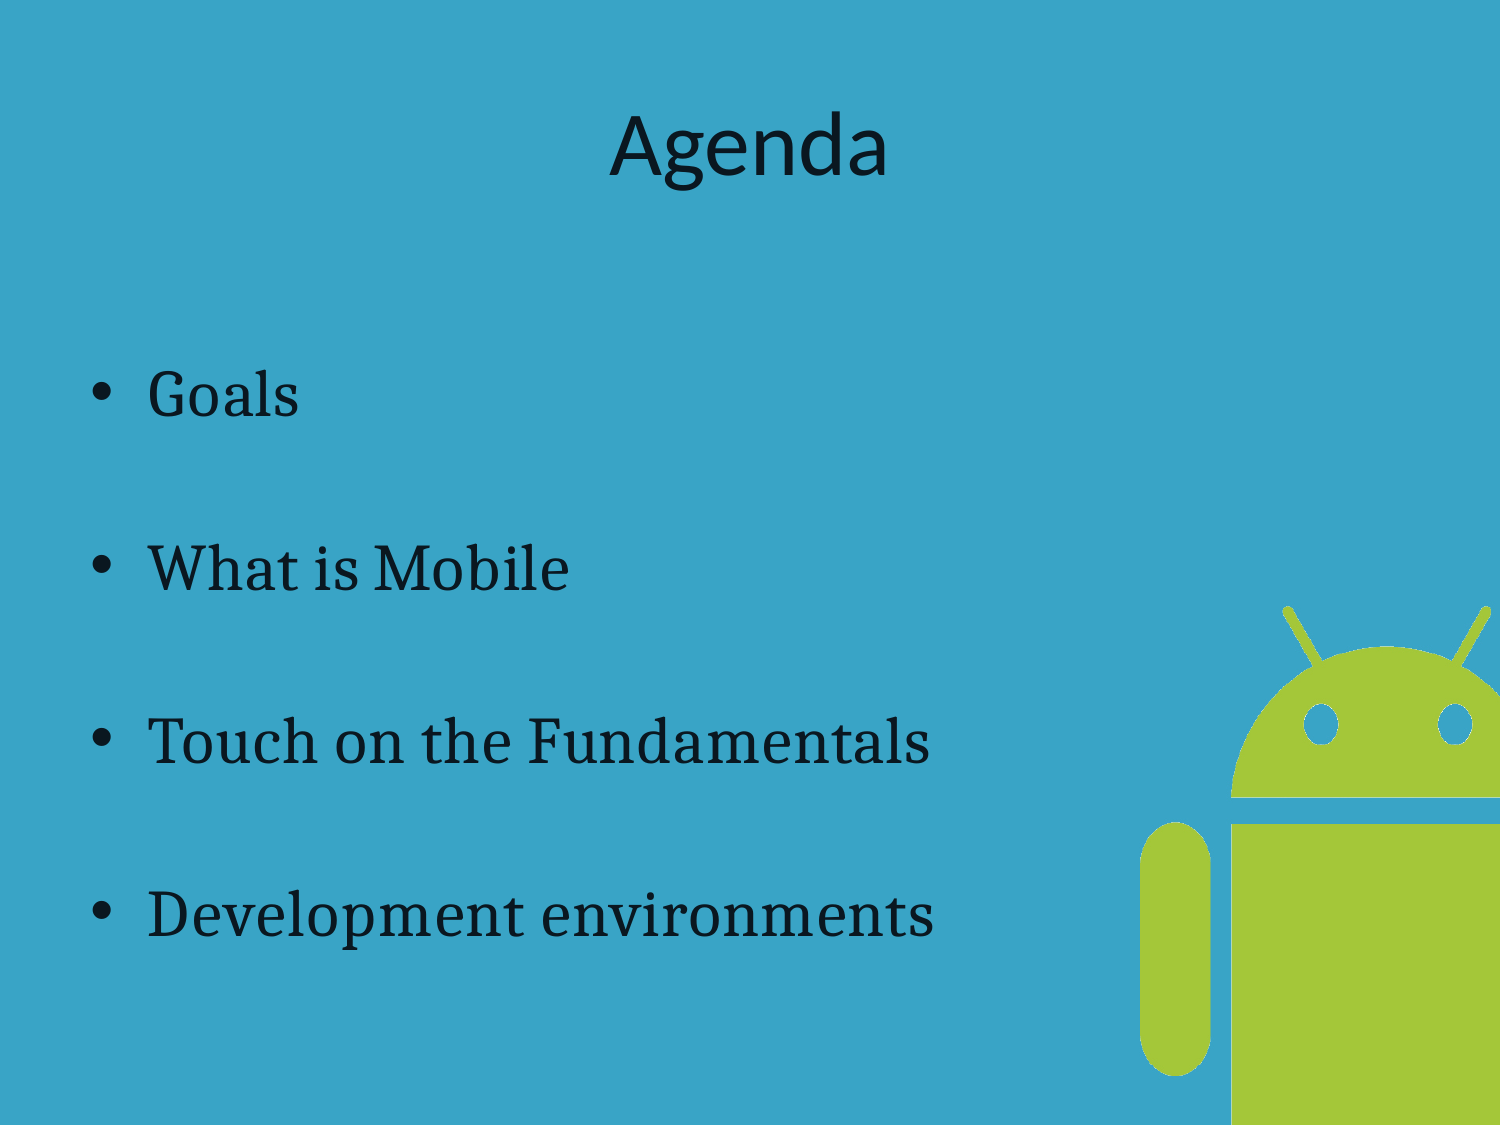

# Agenda
Goals
What is Mobile
Touch on the Fundamentals
Development environments